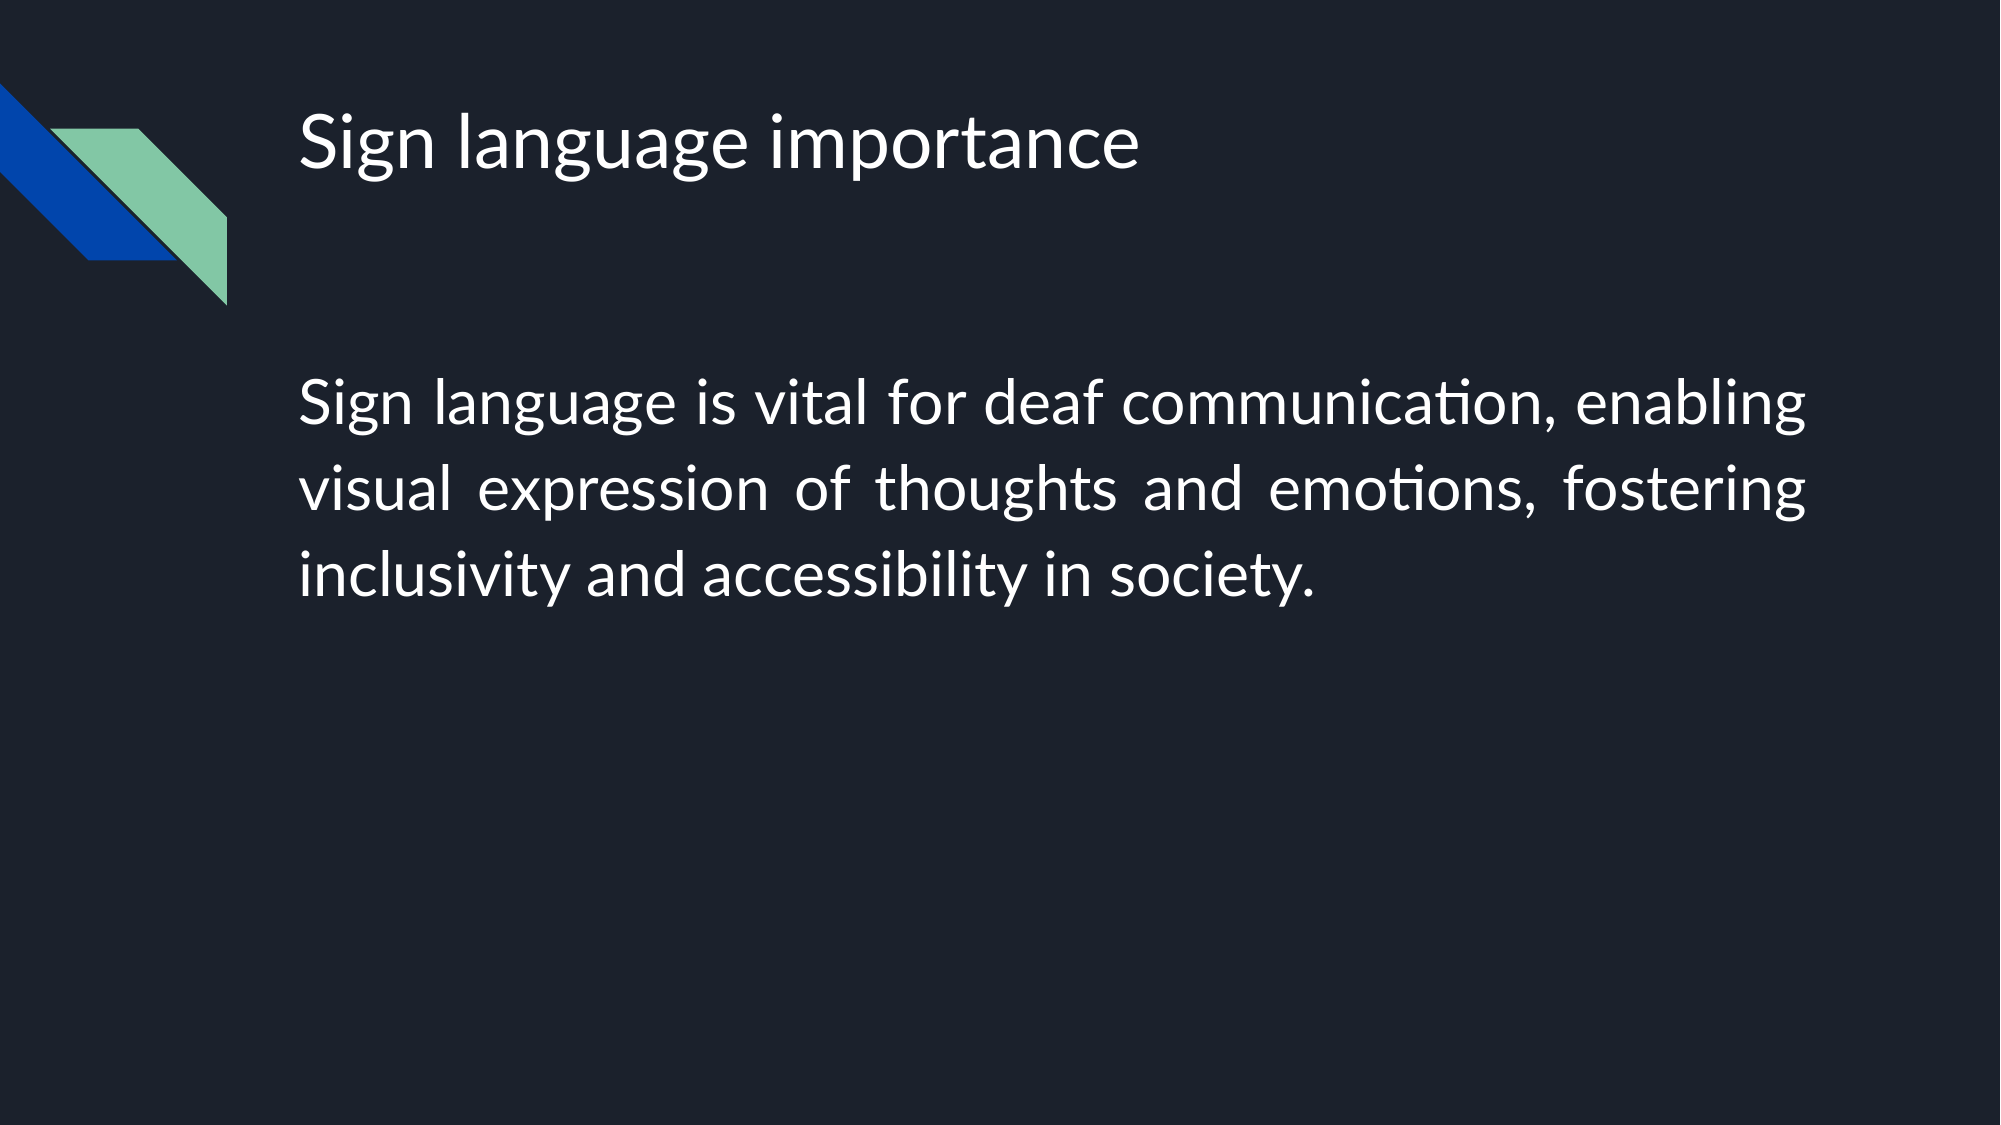

# Sign language importance
Sign language is vital for deaf communication, enabling visual expression of thoughts and emotions, fostering inclusivity and accessibility in society.